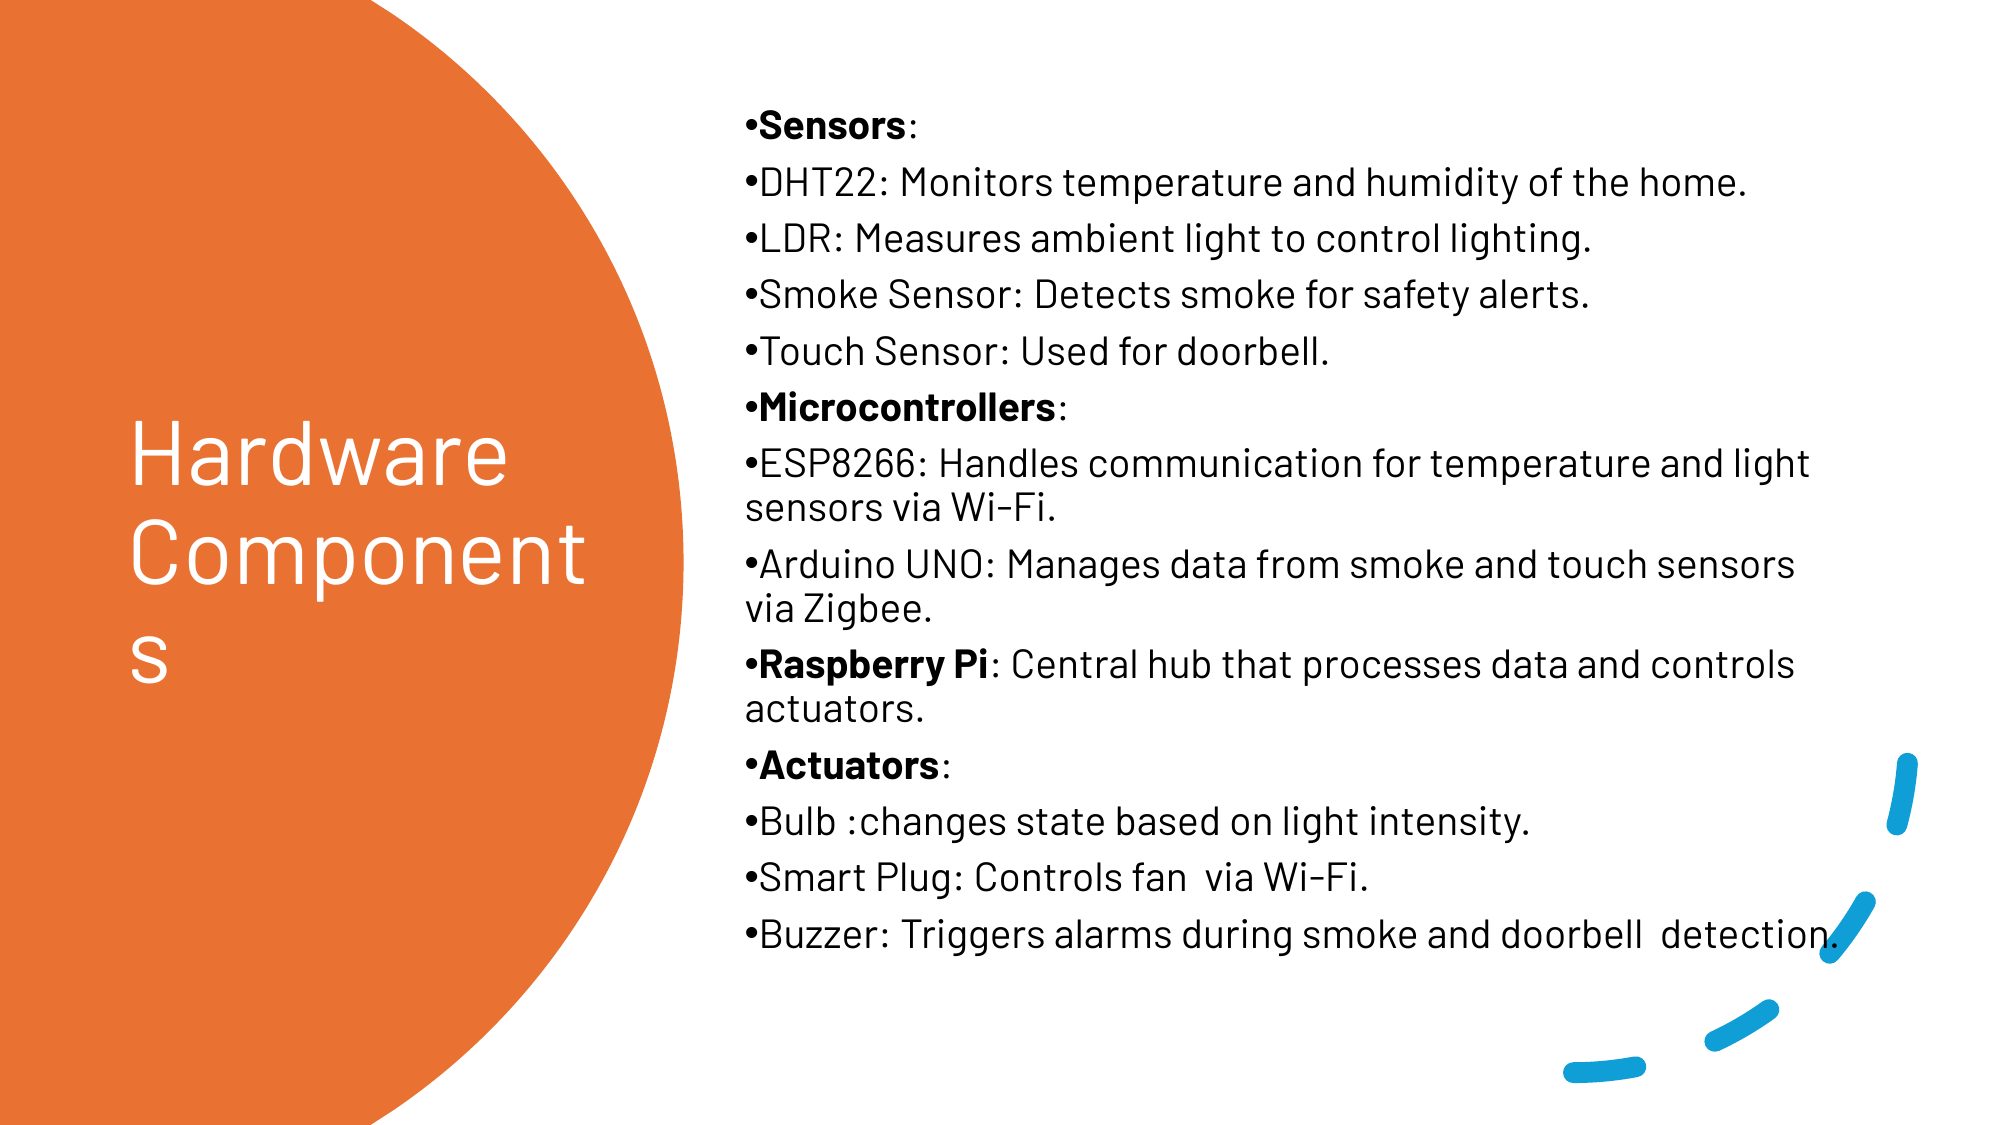

Sensors:
DHT22: Monitors temperature and humidity of the home.
LDR: Measures ambient light to control lighting.
Smoke Sensor: Detects smoke for safety alerts.
Touch Sensor: Used for doorbell.
Microcontrollers:
ESP8266: Handles communication for temperature and light sensors via Wi-Fi.
Arduino UNO: Manages data from smoke and touch sensors via Zigbee.
Raspberry Pi: Central hub that processes data and controls actuators.
Actuators:
Bulb :changes state based on light intensity.
Smart Plug: Controls fan  via Wi-Fi.
Buzzer: Triggers alarms during smoke and doorbell  detection.

# Hardware Components